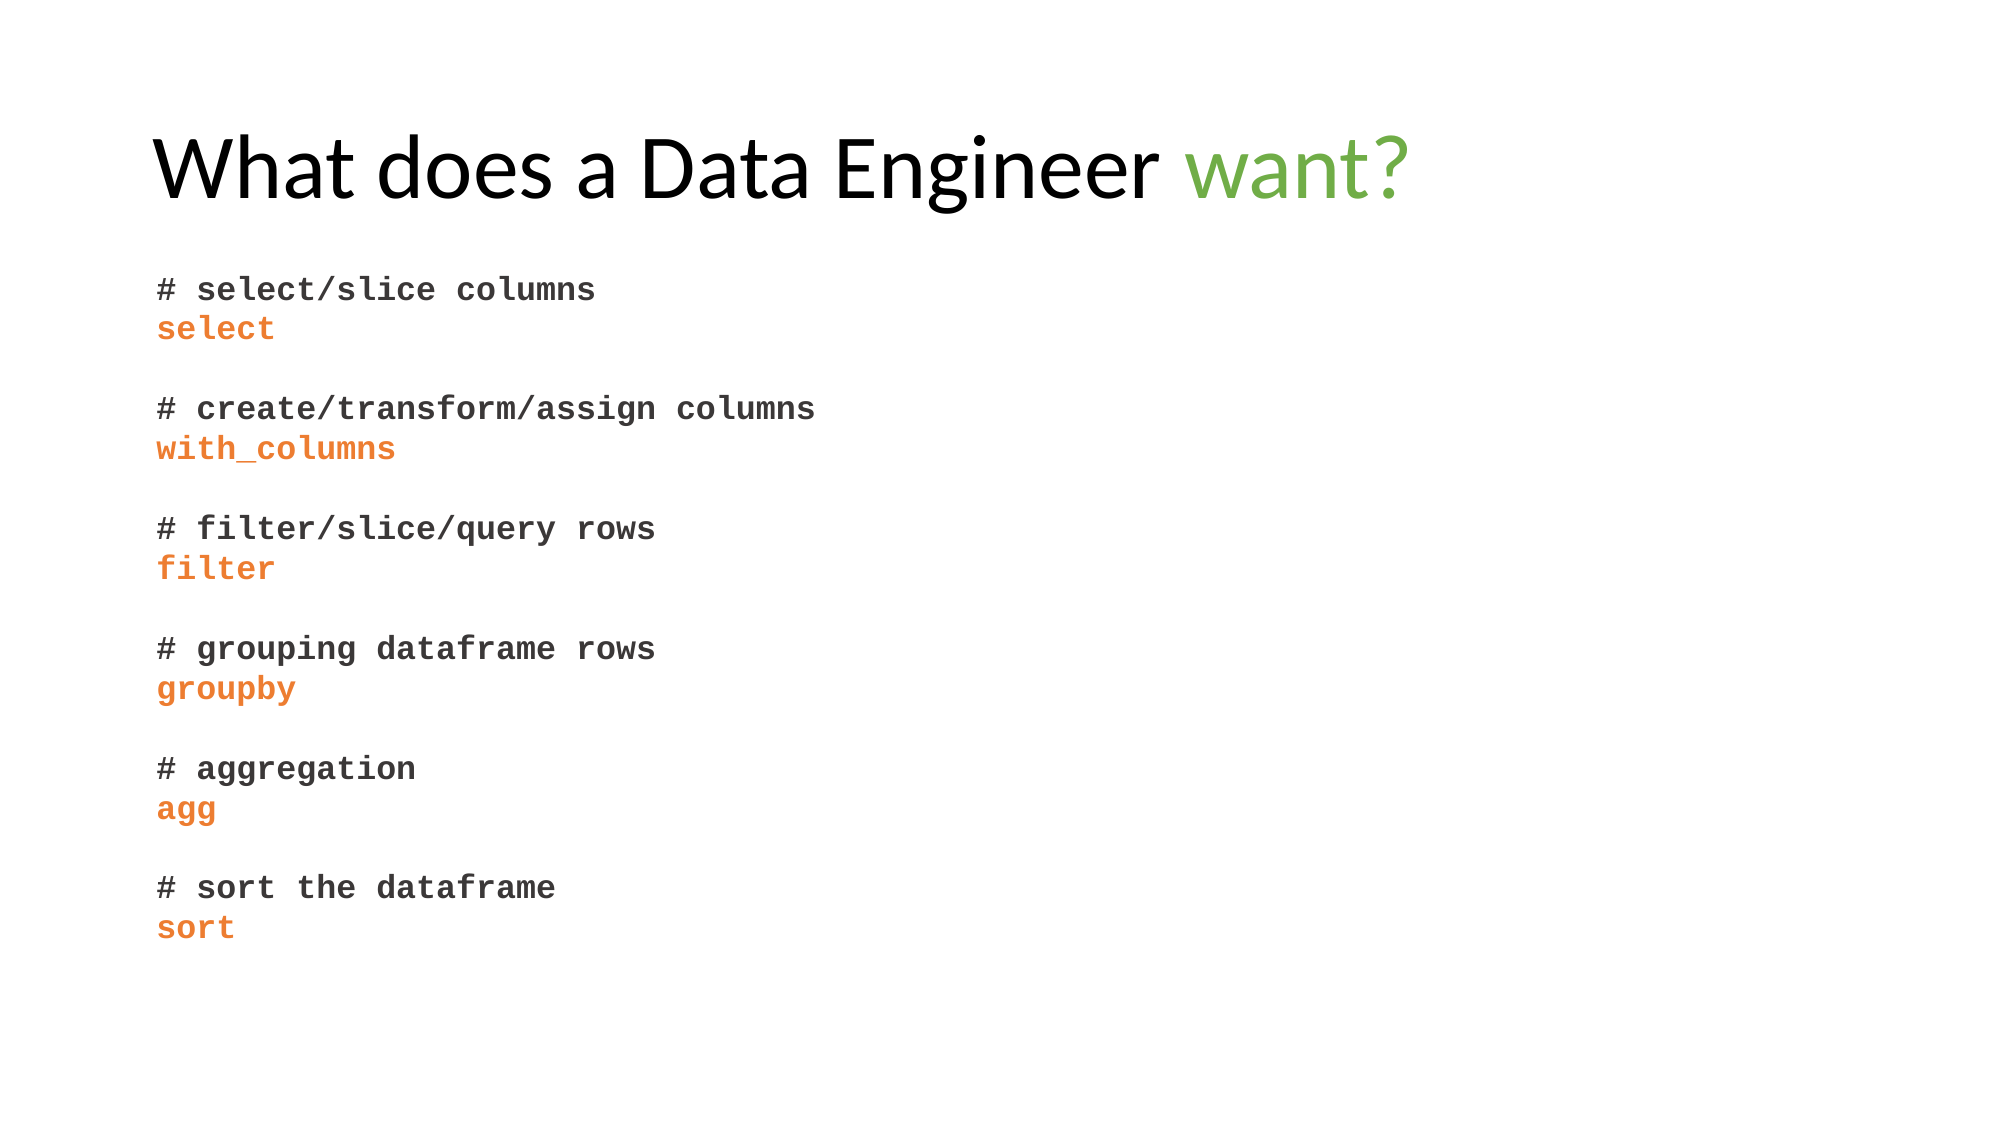

# What does a Data Engineer want?
# select/slice columns
select

# create/transform/assign columns
with_columns

# filter/slice/query rows
filter

# grouping dataframe rows
groupby

# aggregation
agg

# sort the dataframe
sort